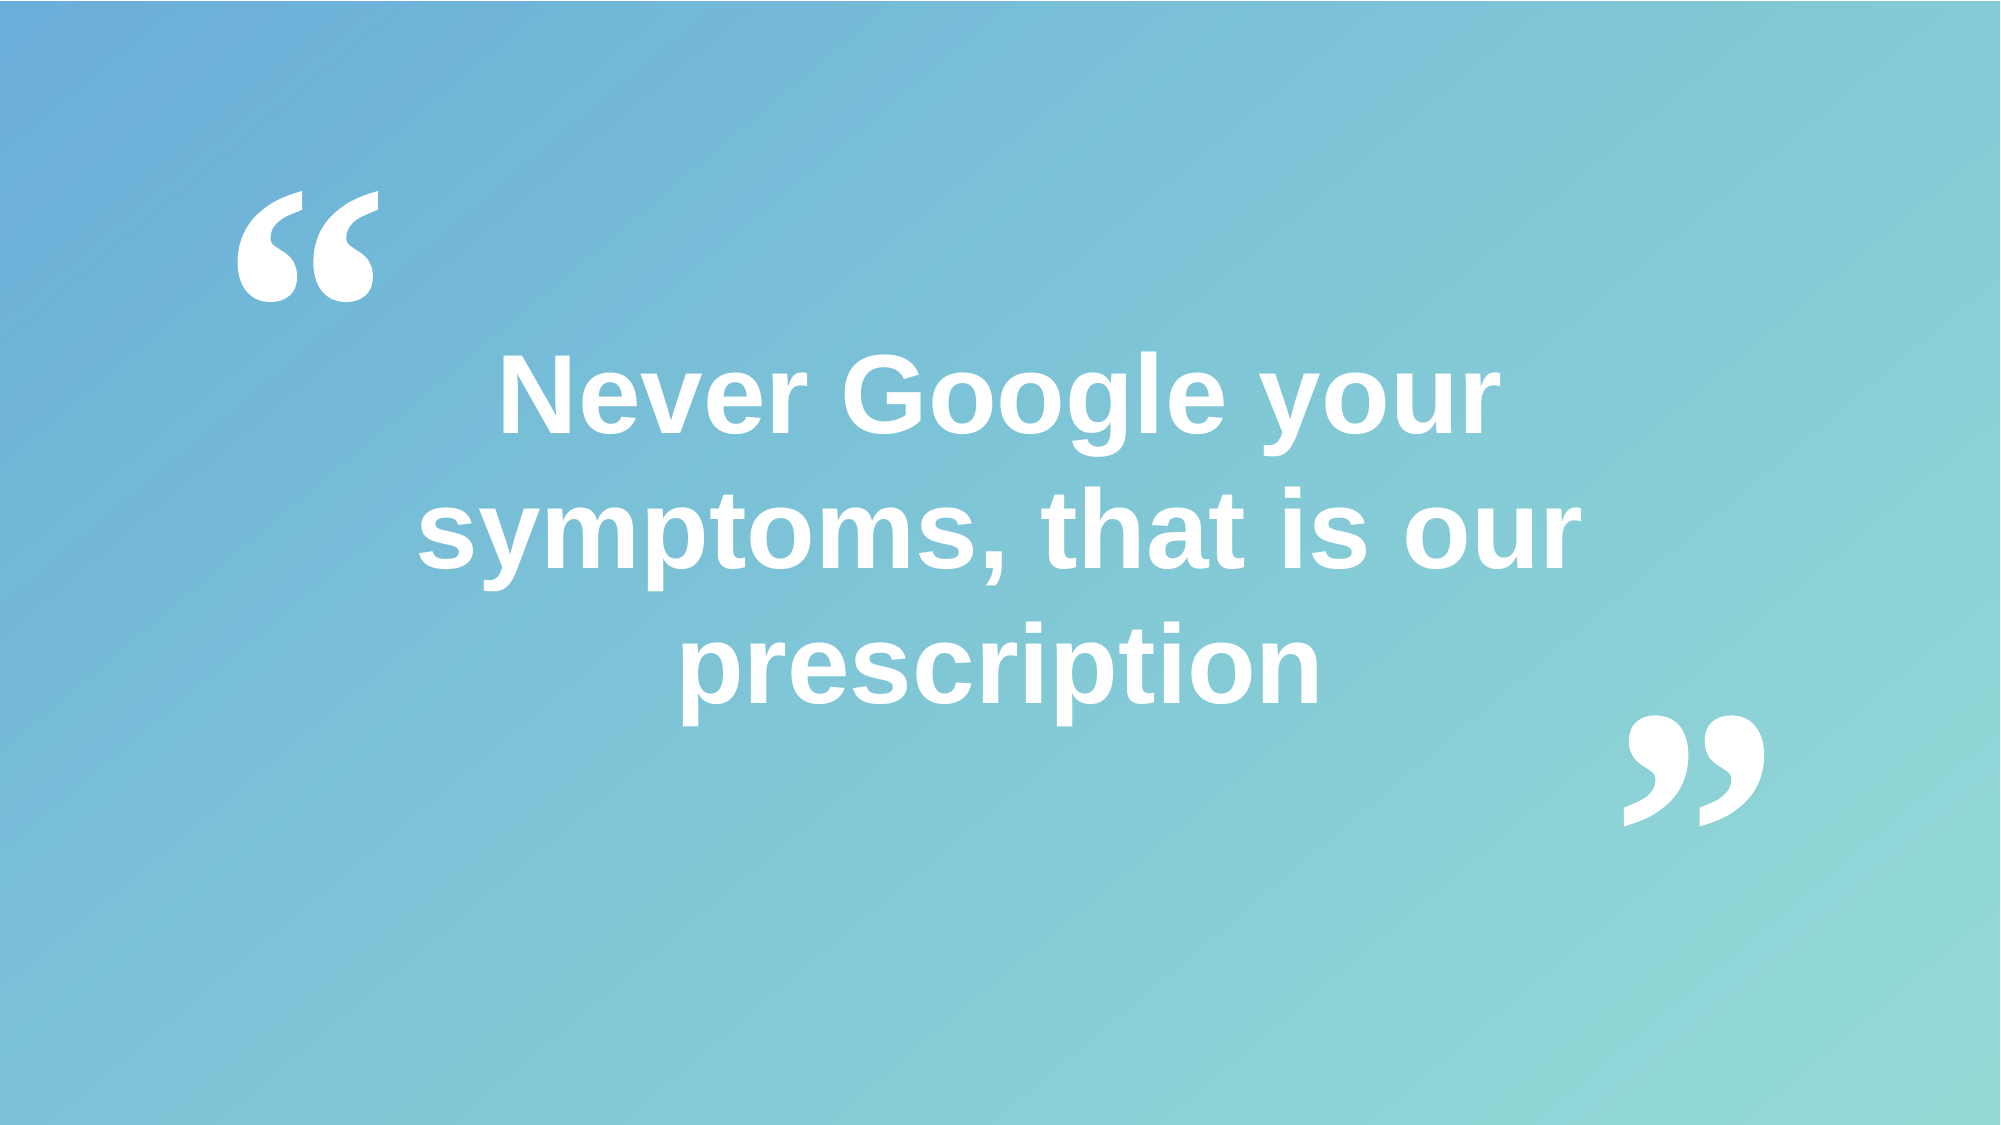

Never Google your symptoms, that is our prescription